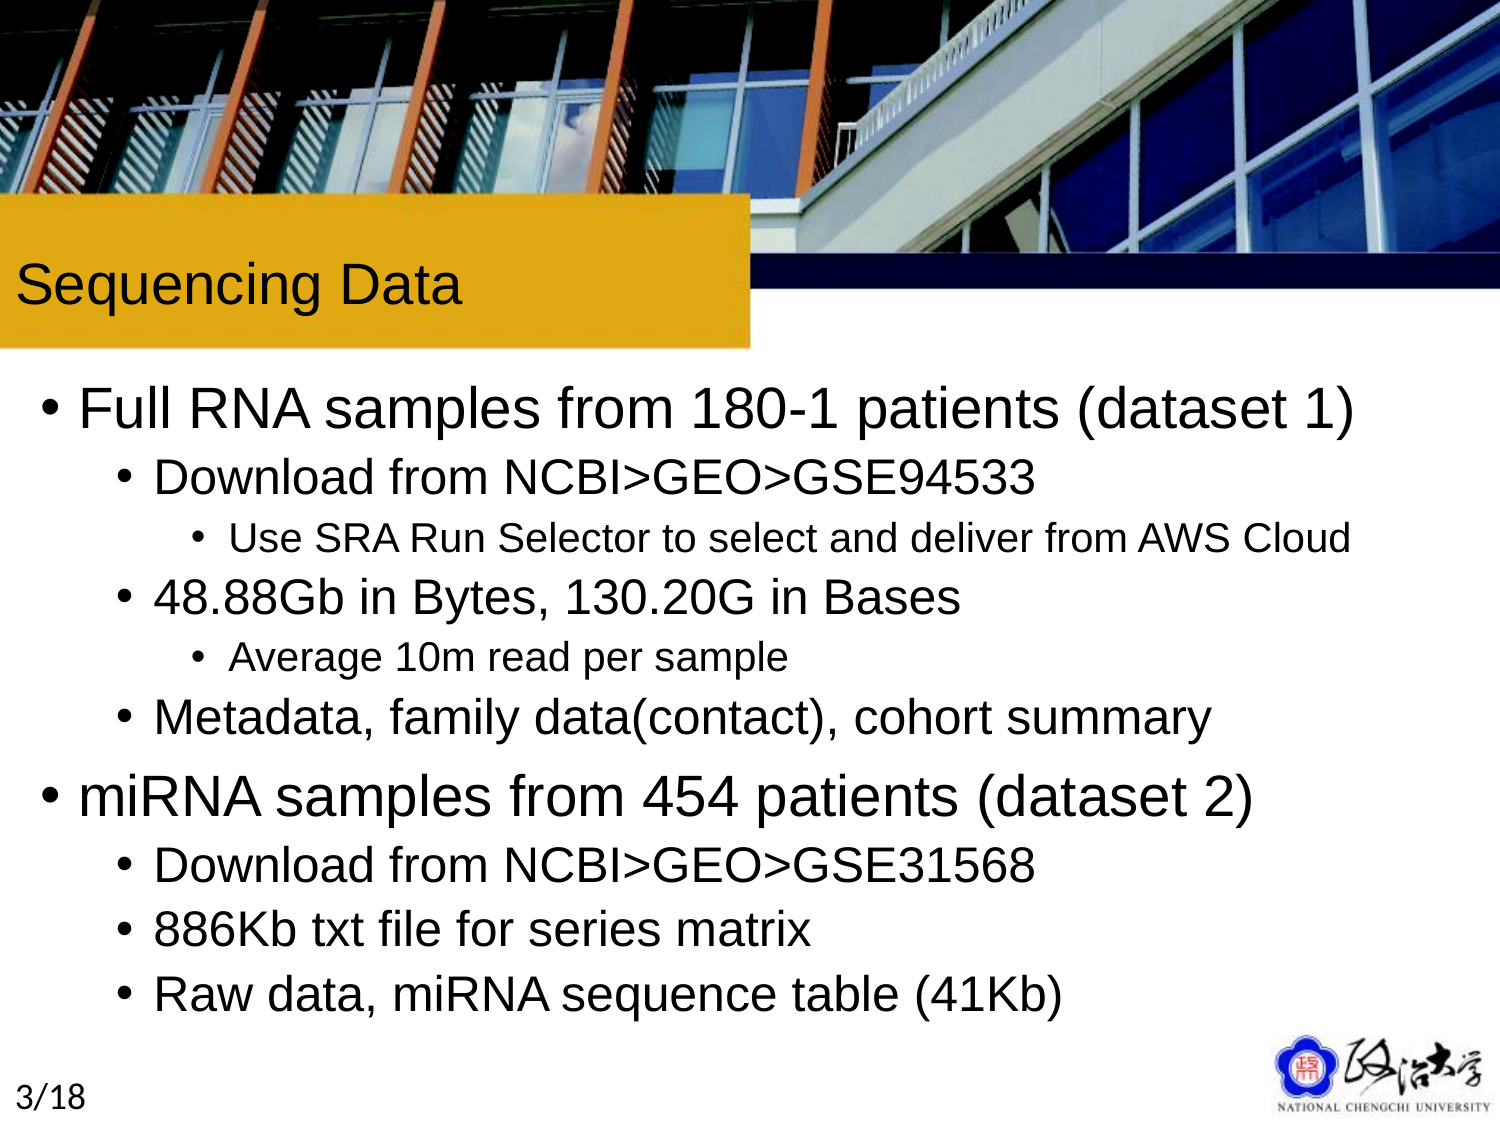

# Sequencing Data
Full RNA samples from 180-1 patients (dataset 1)
Download from NCBI>GEO>GSE94533
Use SRA Run Selector to select and deliver from AWS Cloud
48.88Gb in Bytes, 130.20G in Bases
Average 10m read per sample
Metadata, family data(contact), cohort summary
miRNA samples from 454 patients (dataset 2)
Download from NCBI>GEO>GSE31568
886Kb txt file for series matrix
Raw data, miRNA sequence table (41Kb)
3/18